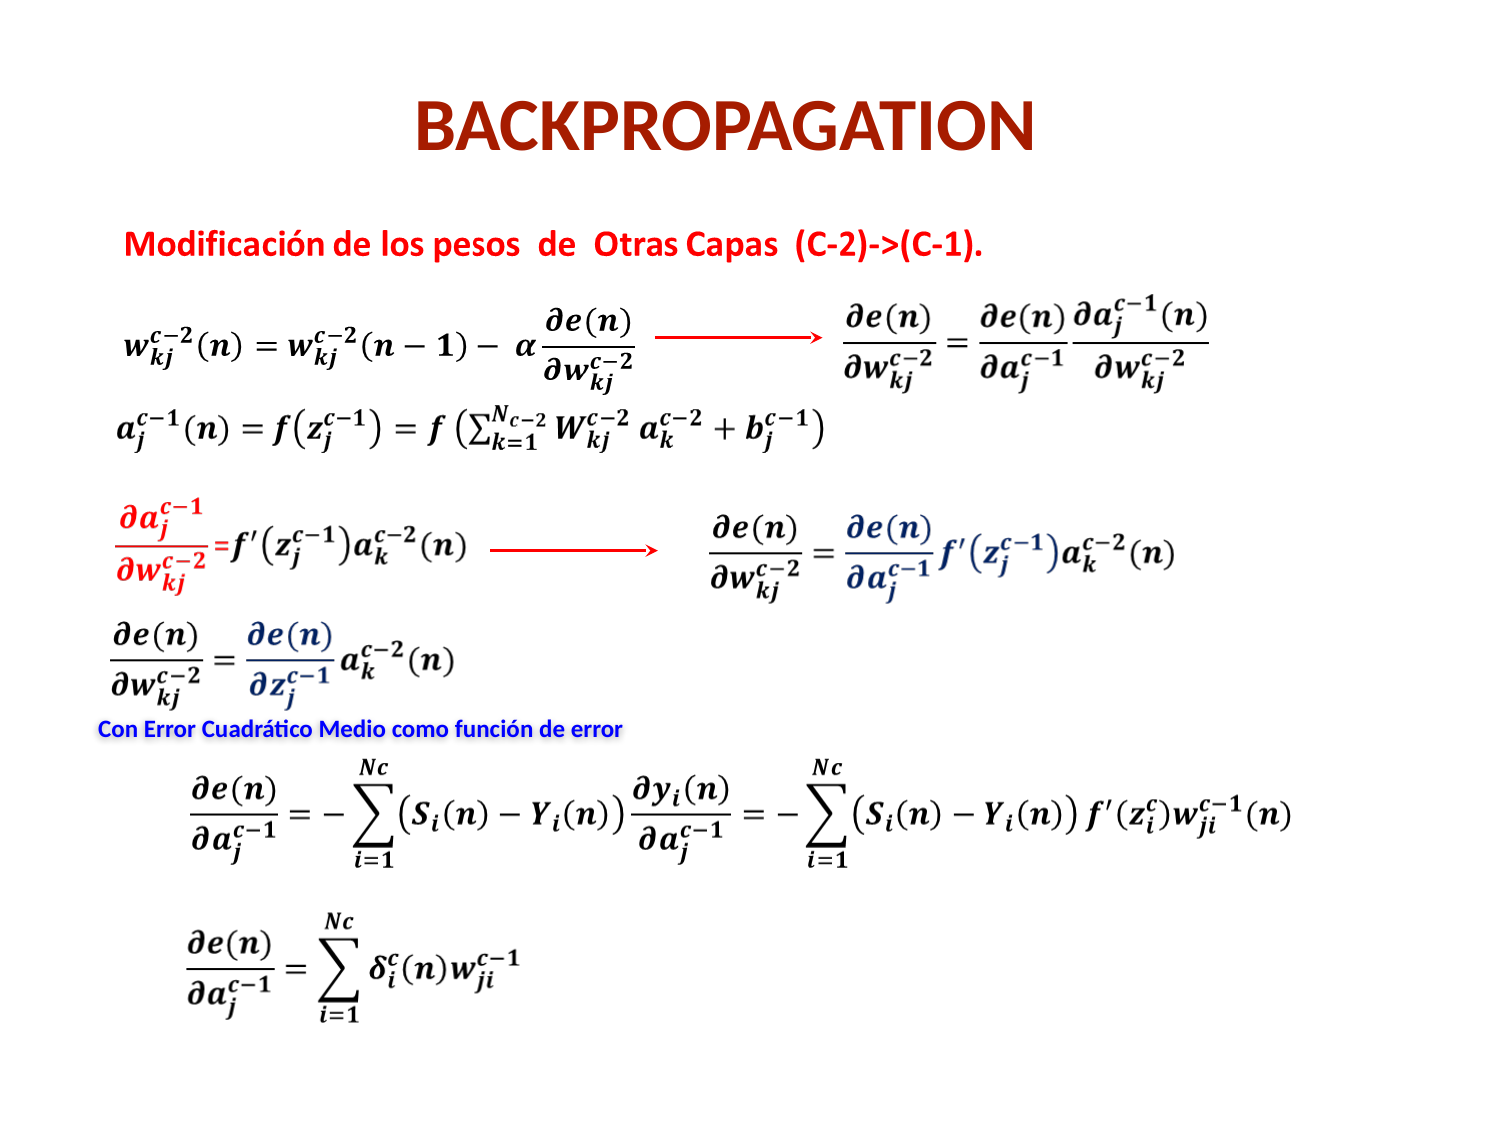

# BACKPROPAGATION

Con Error Cuadrático Medio como función de error